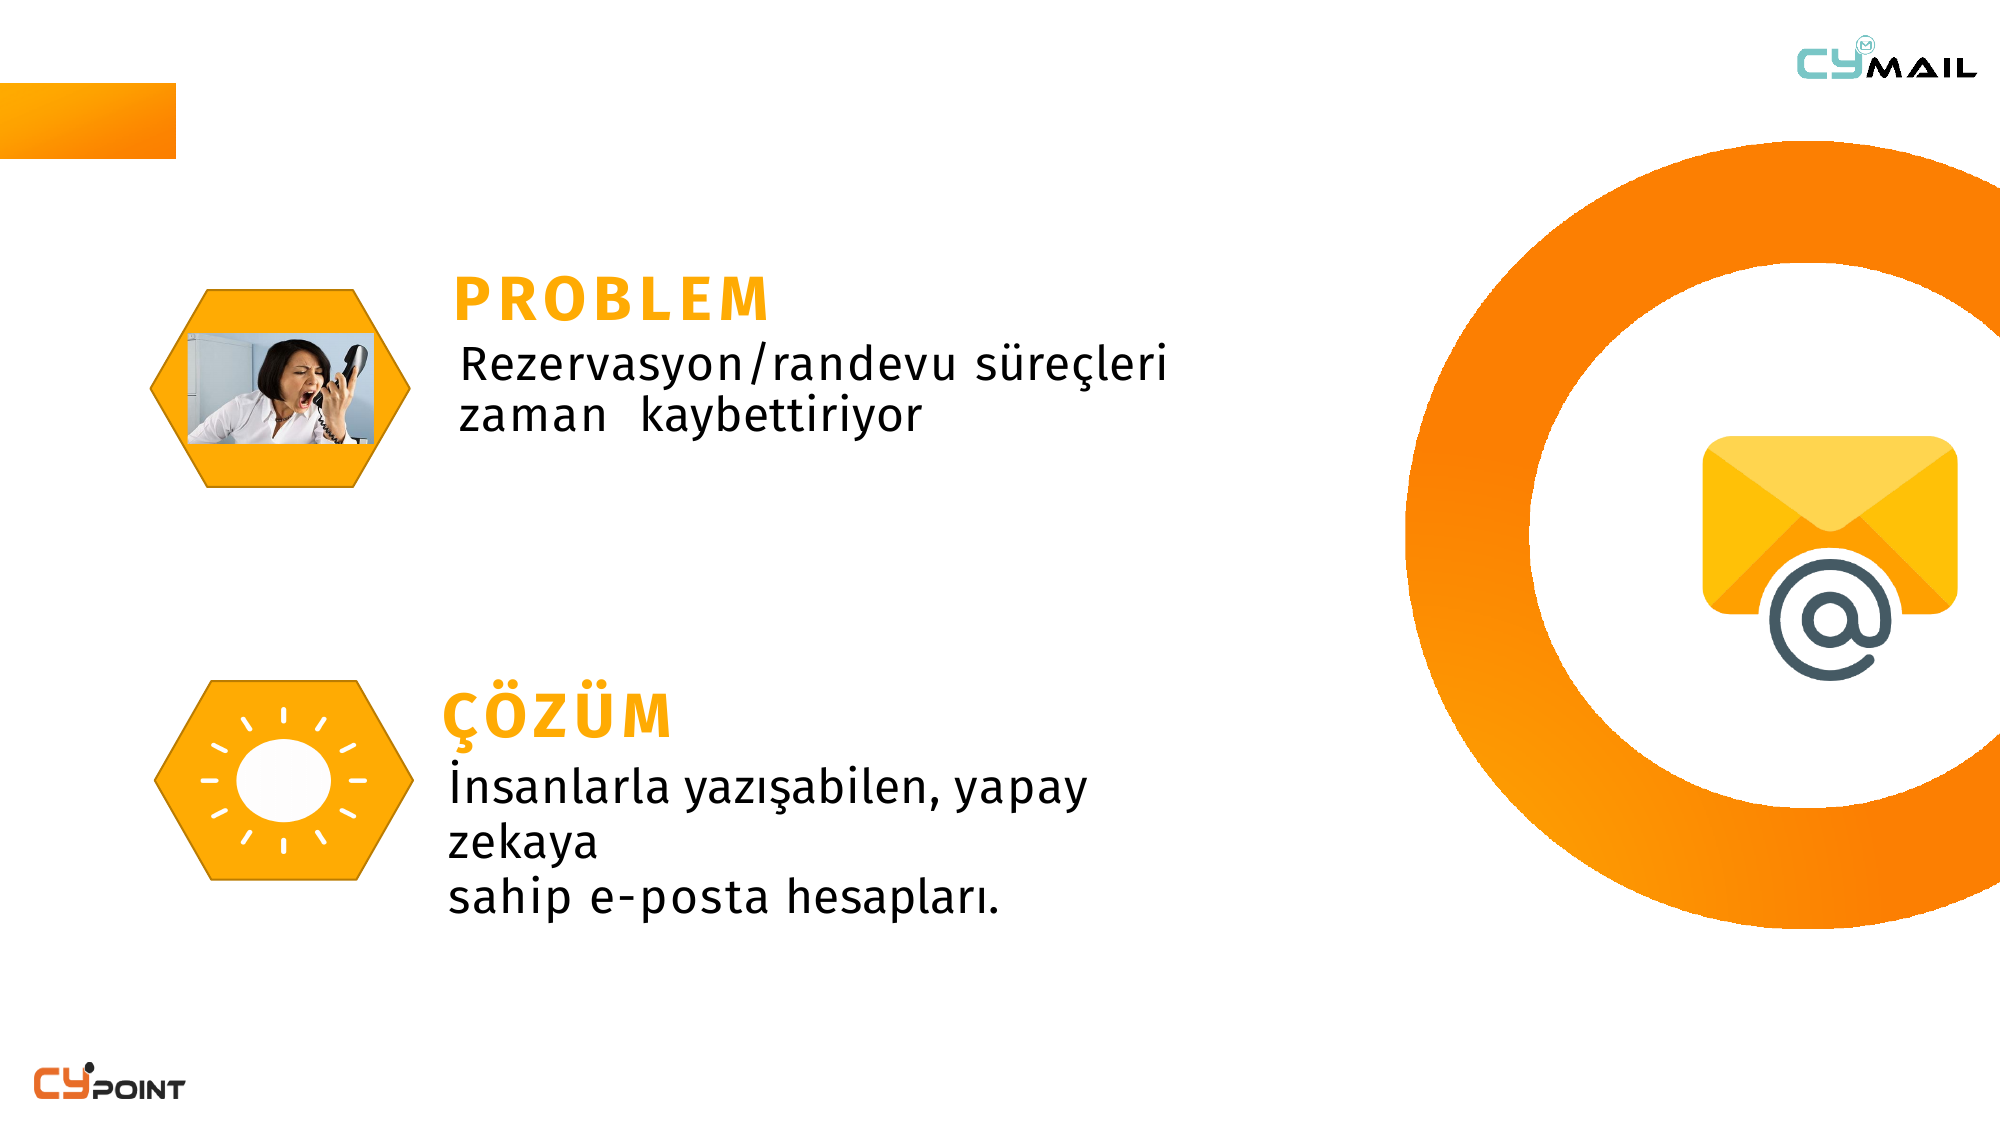

PROBLEM

Rezervasyon/randevu süreçleri zaman  kaybettiriyor
ÇÖZÜM

İnsanlarla yazışabilen, yapay zekaya
sahip e-posta hesapları.